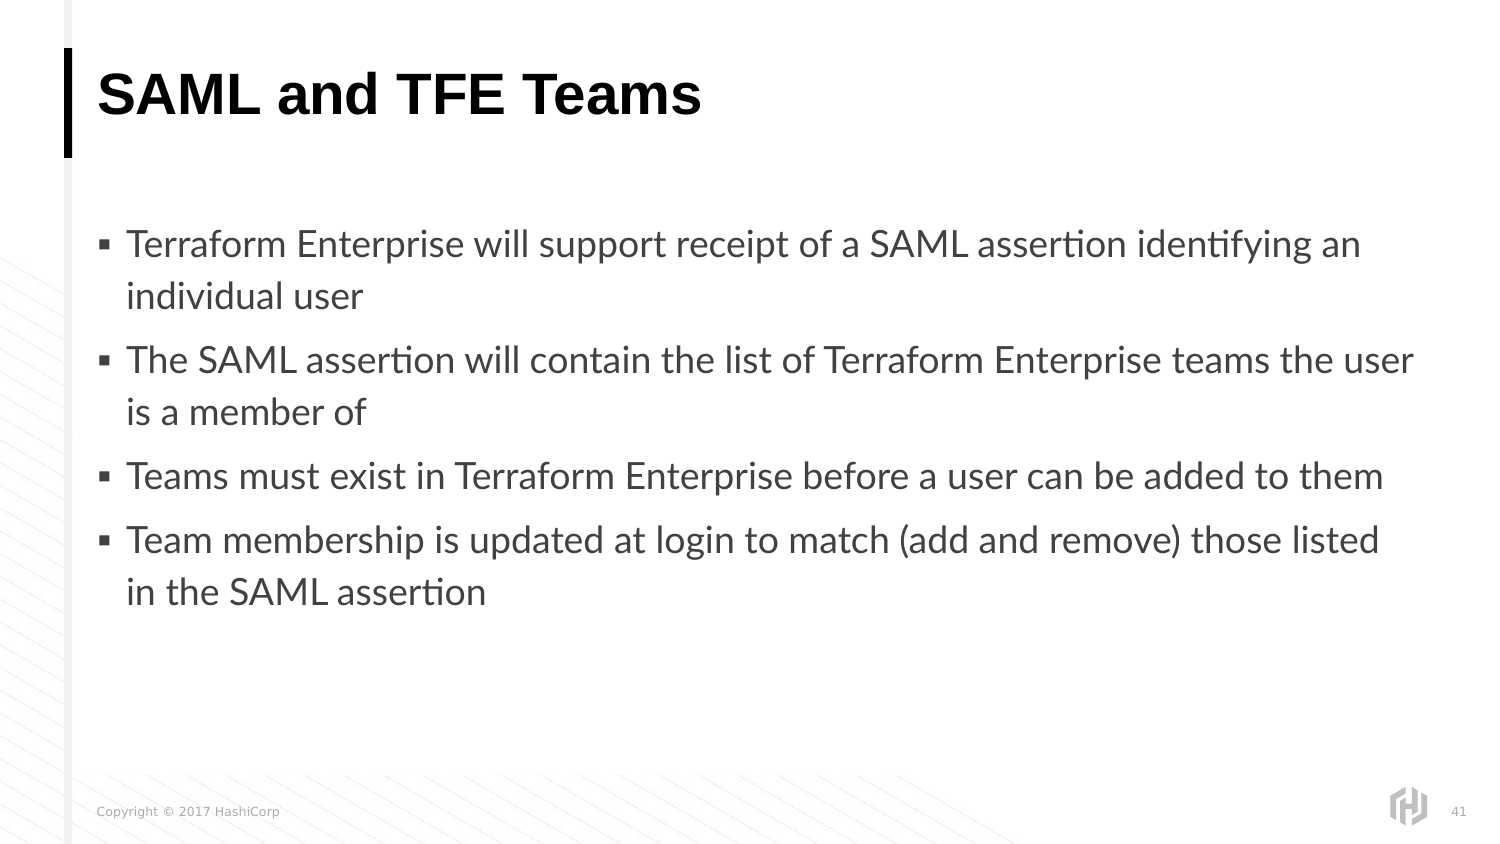

# SAML and TFE Teams
Terraform Enterprise will support receipt of a SAML assertion identifying an individual user
The SAML assertion will contain the list of Terraform Enterprise teams the user is a member of
Teams must exist in Terraform Enterprise before a user can be added to them
Team membership is updated at login to match (add and remove) those listed in the SAML assertion
41